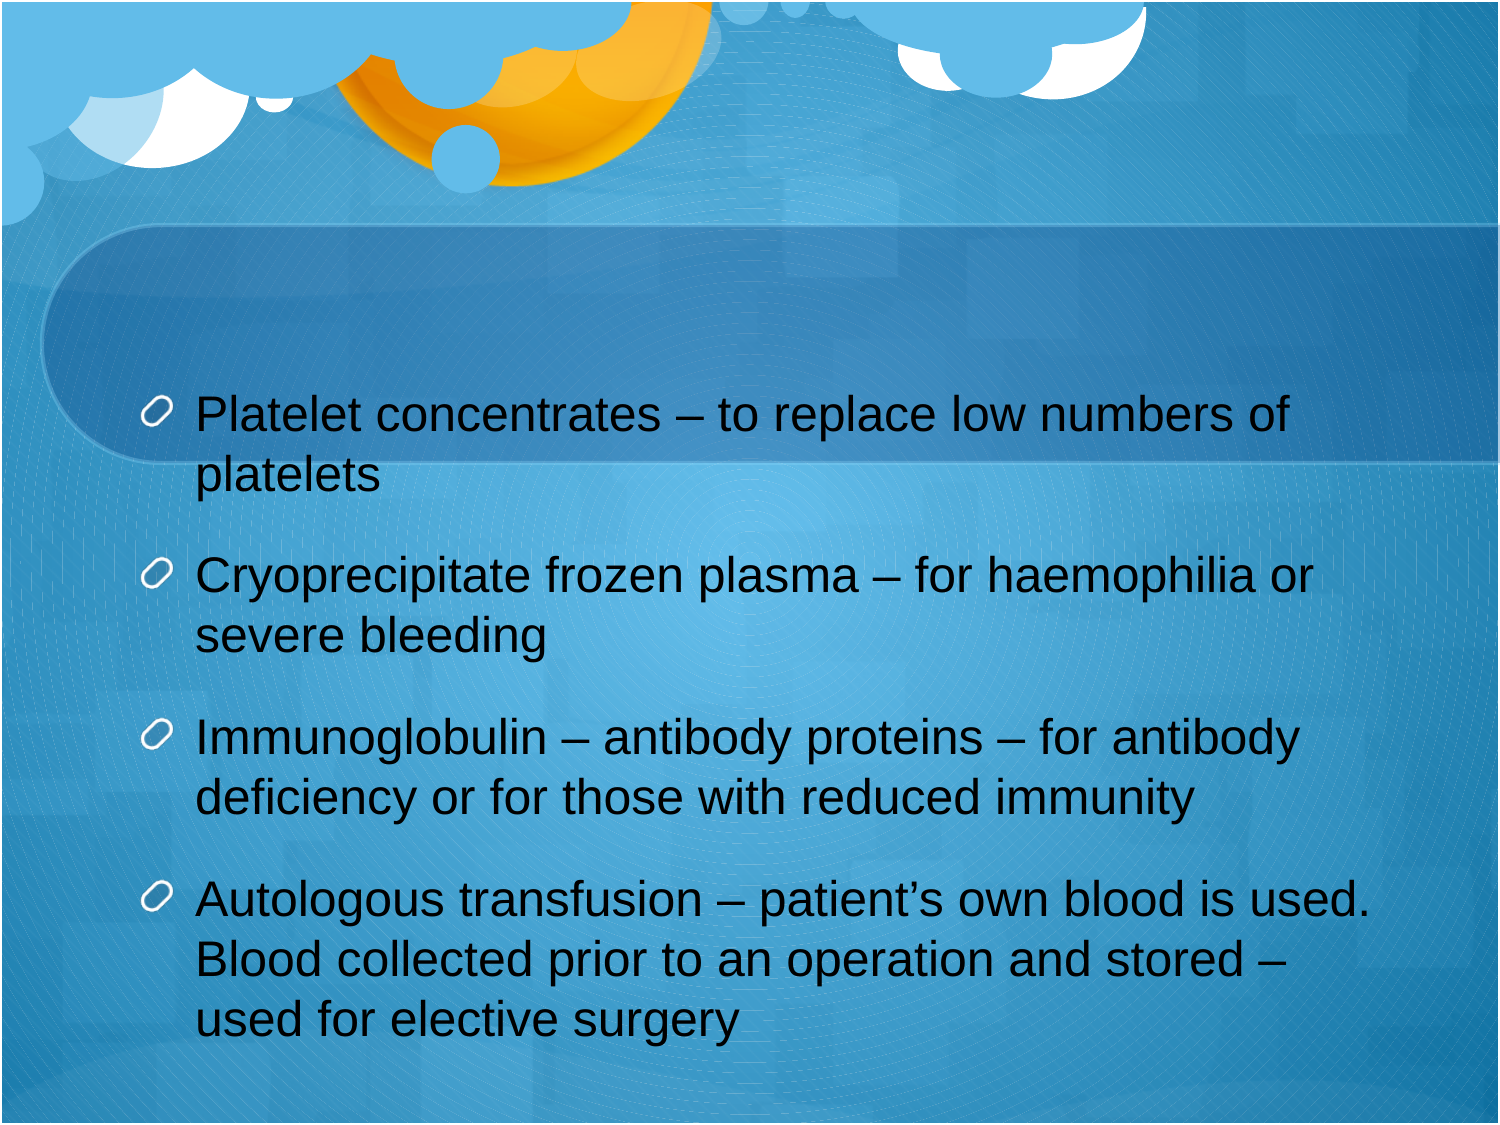

#
Platelet concentrates – to replace low numbers of platelets
Cryoprecipitate frozen plasma – for haemophilia or severe bleeding
Immunoglobulin – antibody proteins – for antibody deficiency or for those with reduced immunity
Autologous transfusion – patient’s own blood is used. Blood collected prior to an operation and stored – used for elective surgery